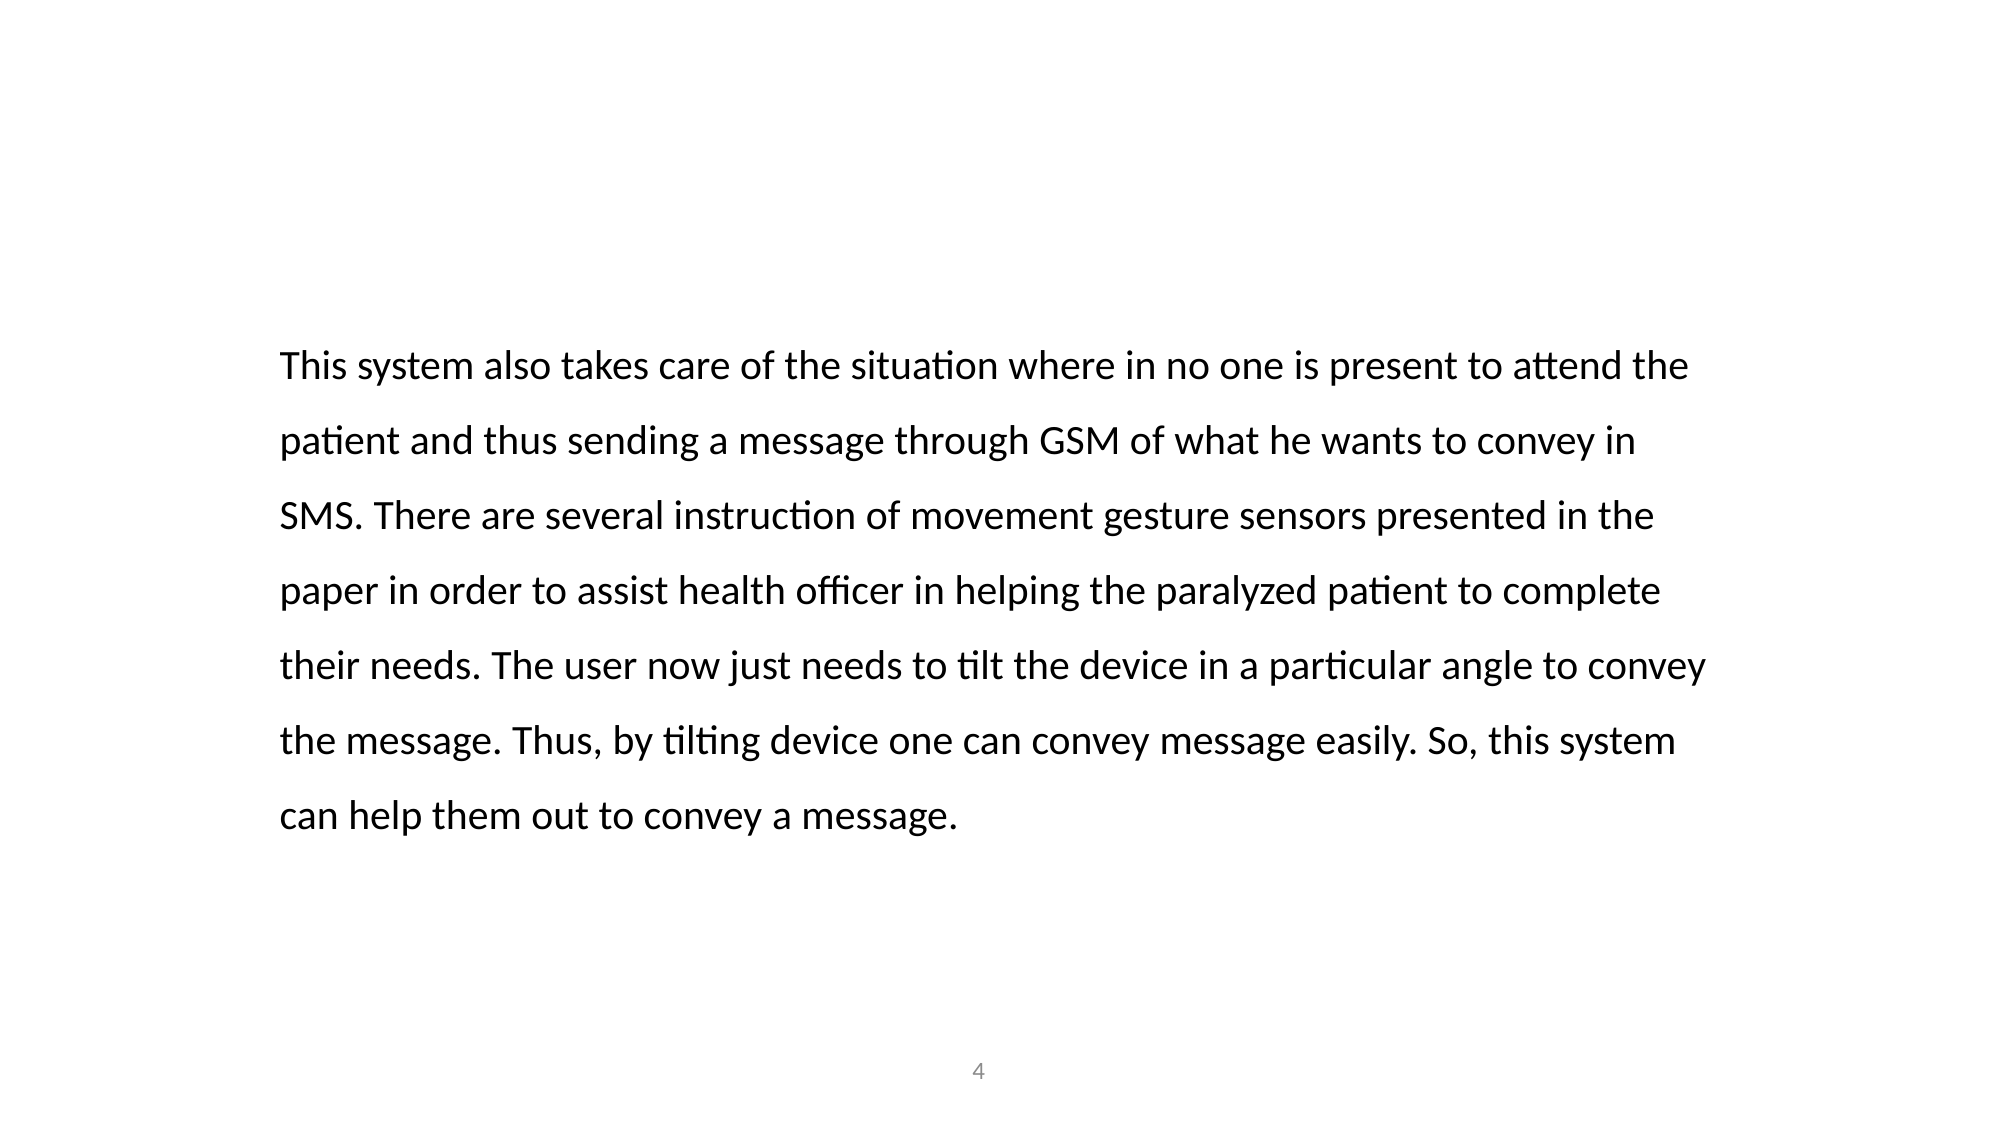

This system also takes care of the situation where in no one is present to attend the patient and thus sending a message through GSM of what he wants to convey in SMS. There are several instruction of movement gesture sensors presented in the paper in order to assist health officer in helping the paralyzed patient to complete their needs. The user now just needs to tilt the device in a particular angle to convey the message. Thus, by tilting device one can convey message easily. So, this system can help them out to convey a message.
4